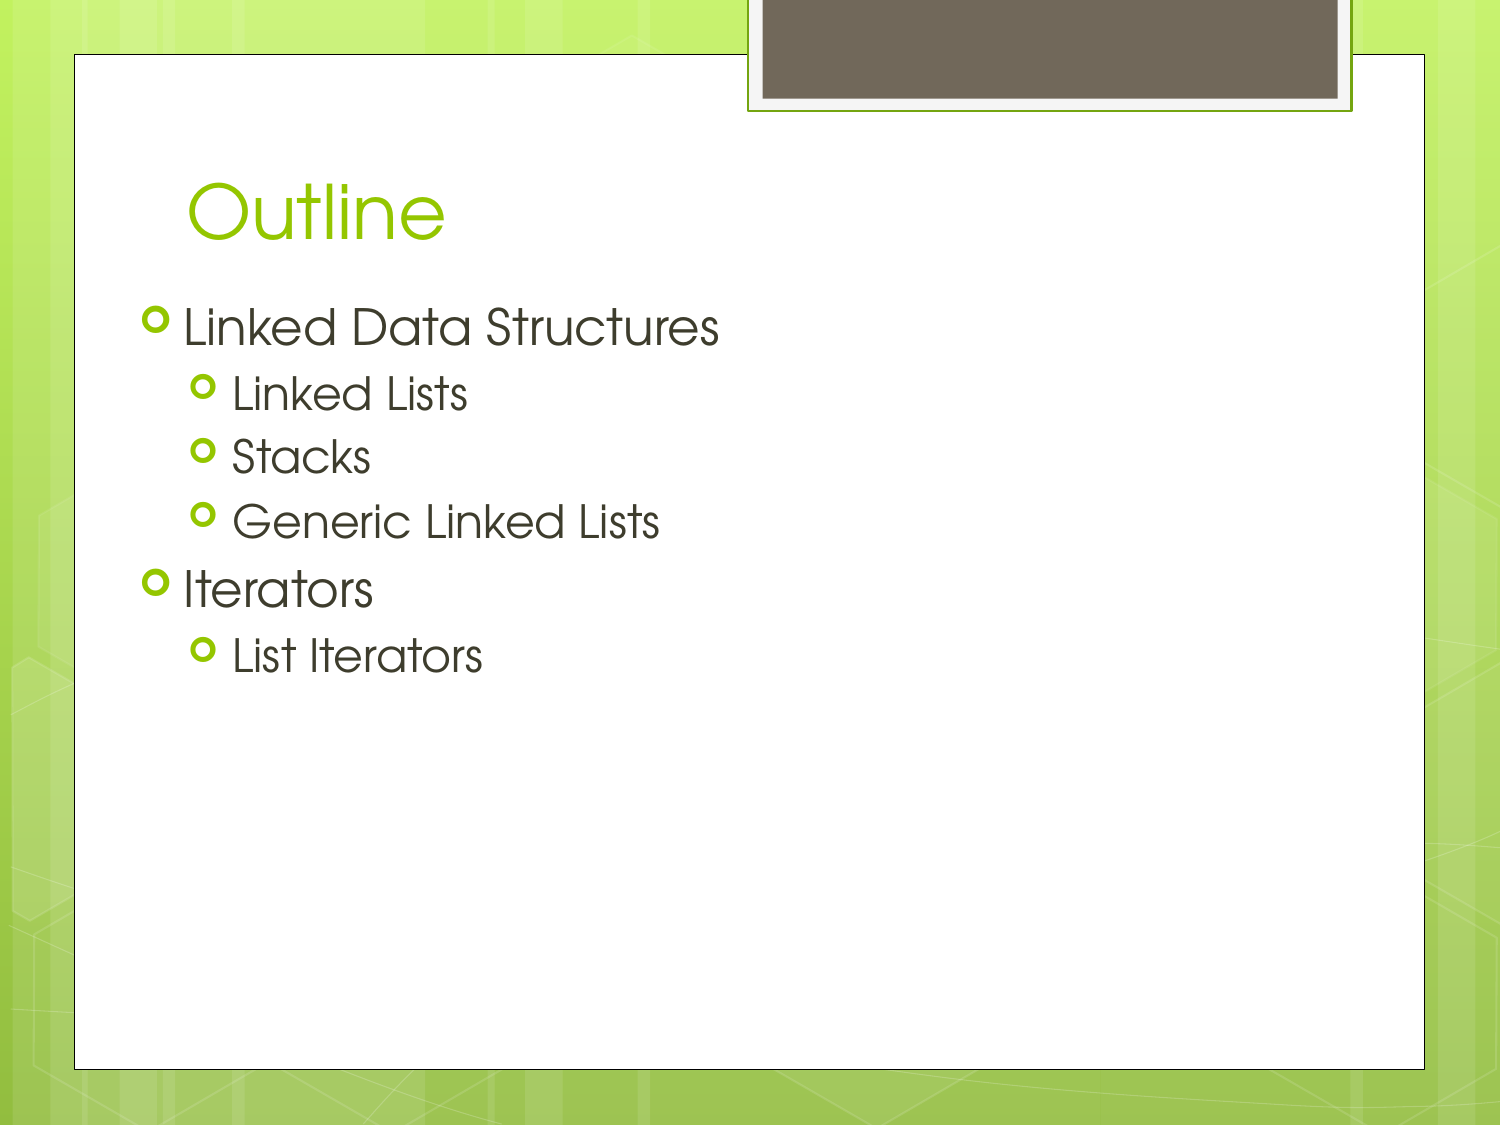

# Outline
Linked Data Structures
Linked Lists
Stacks
Generic Linked Lists
Iterators
List Iterators